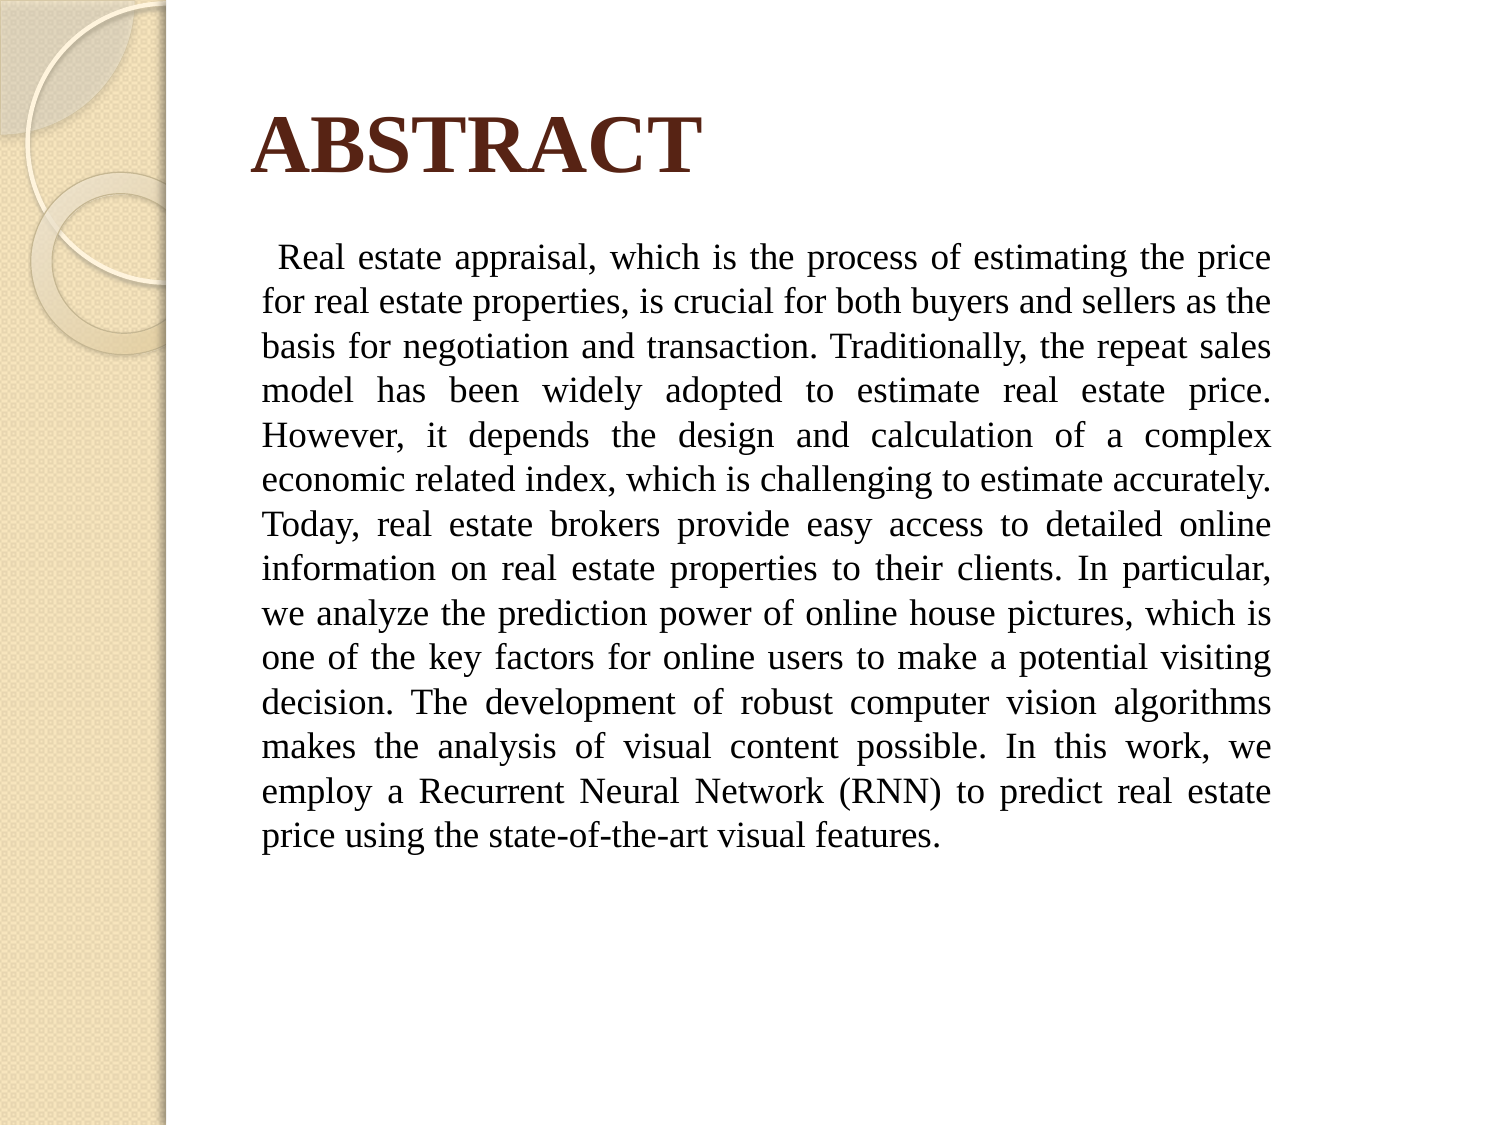

# ABSTRACT
     Real estate appraisal, which is the process of estimating the price for real estate properties, is crucial for both buyers and sellers as the basis for negotiation and transaction. Traditionally, the repeat sales model has been widely adopted to estimate real estate price. However, it depends the design and calculation of a complex economic related index, which is challenging to estimate accurately. Today, real estate brokers provide easy access to detailed online information on real estate properties to their clients. In particular, we analyze the prediction power of online house pictures, which is one of the key factors for online users to make a potential visiting decision. The development of robust computer vision algorithms makes the analysis of visual content possible. In this work, we employ a Recurrent Neural Network (RNN) to predict real estate price using the state-of-the-art visual features.